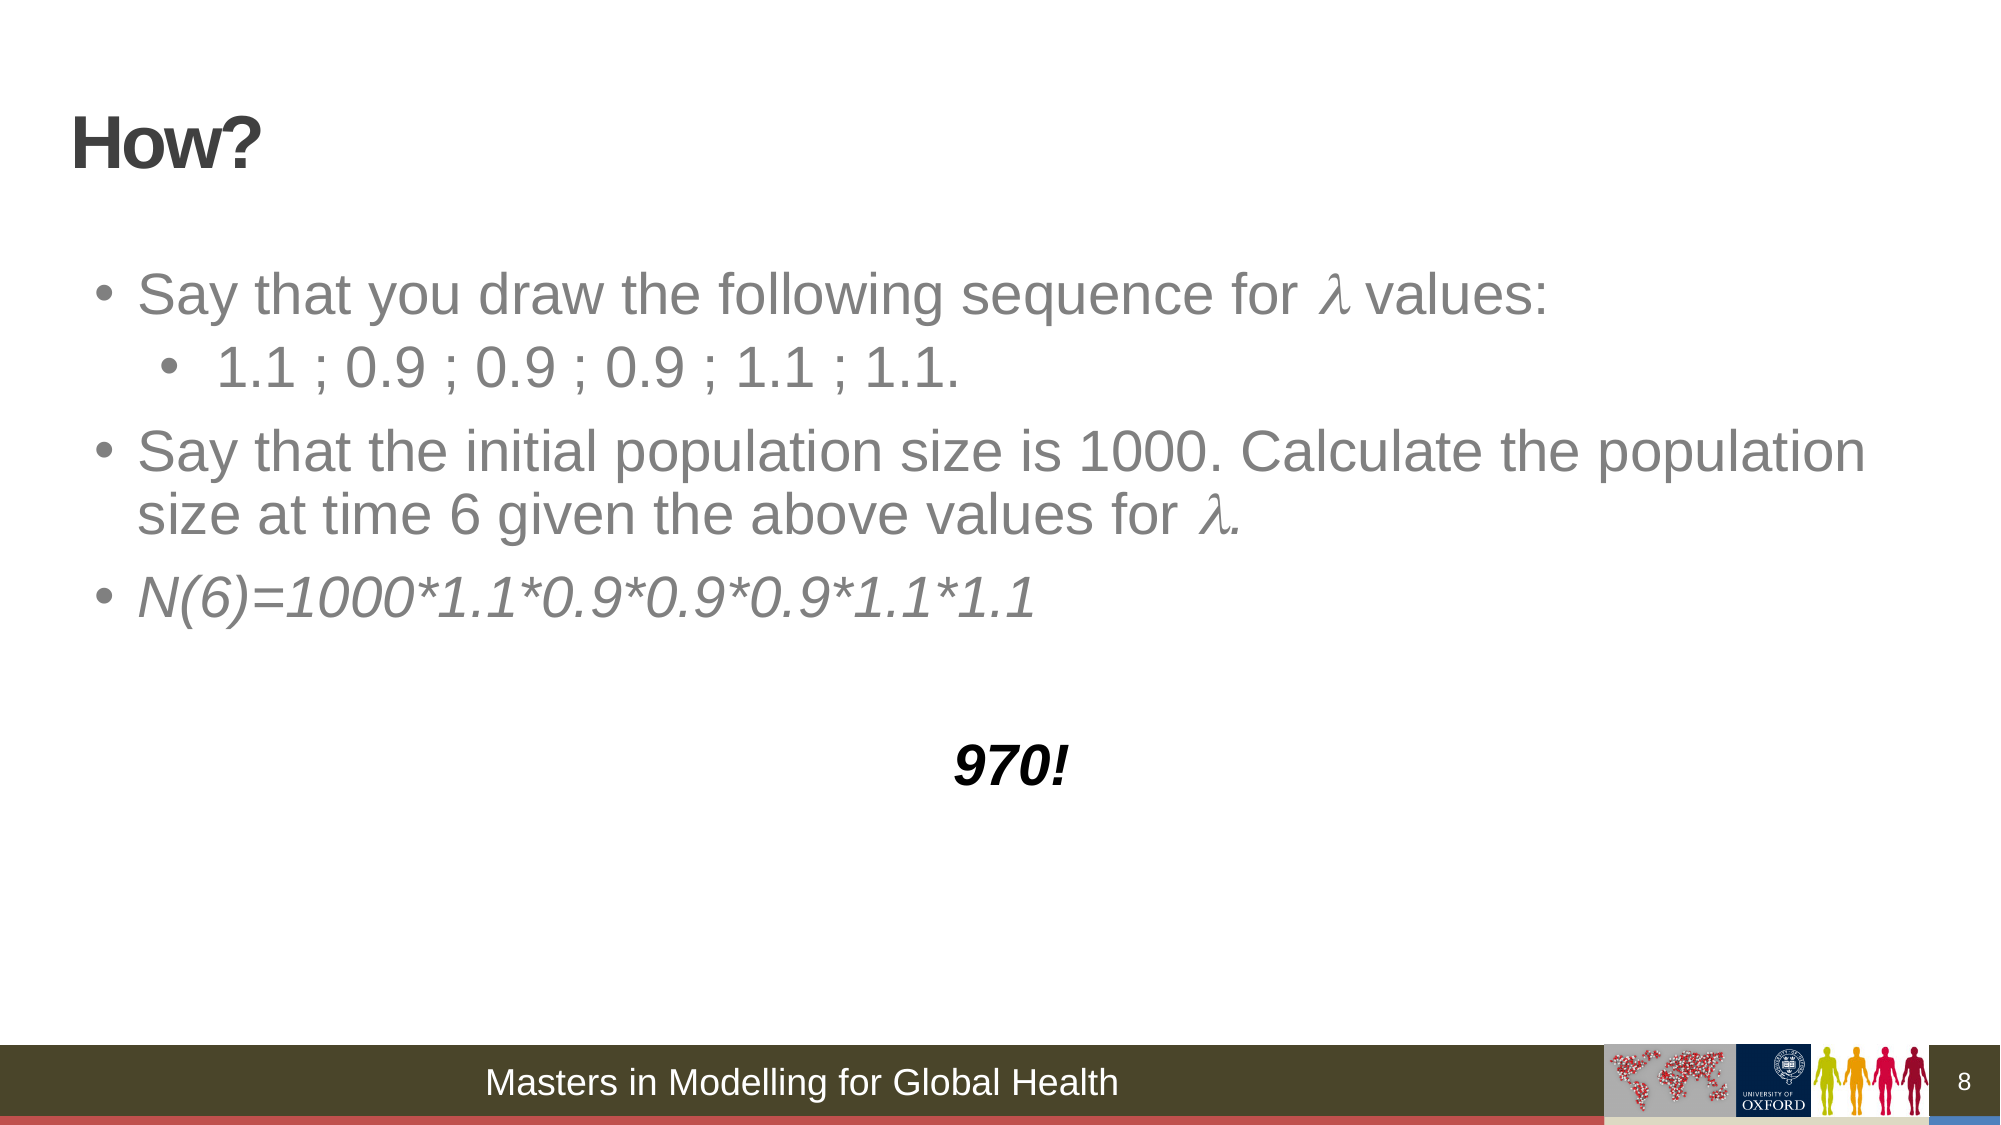

# How?
Say that you draw the following sequence for λ values:
1.1 ; 0.9 ; 0.9 ; 0.9 ; 1.1 ; 1.1.
Say that the initial population size is 1000. Calculate the population size at time 6 given the above values for λ.
N(6)=1000*1.1*0.9*0.9*0.9*1.1*1.1

970!
8